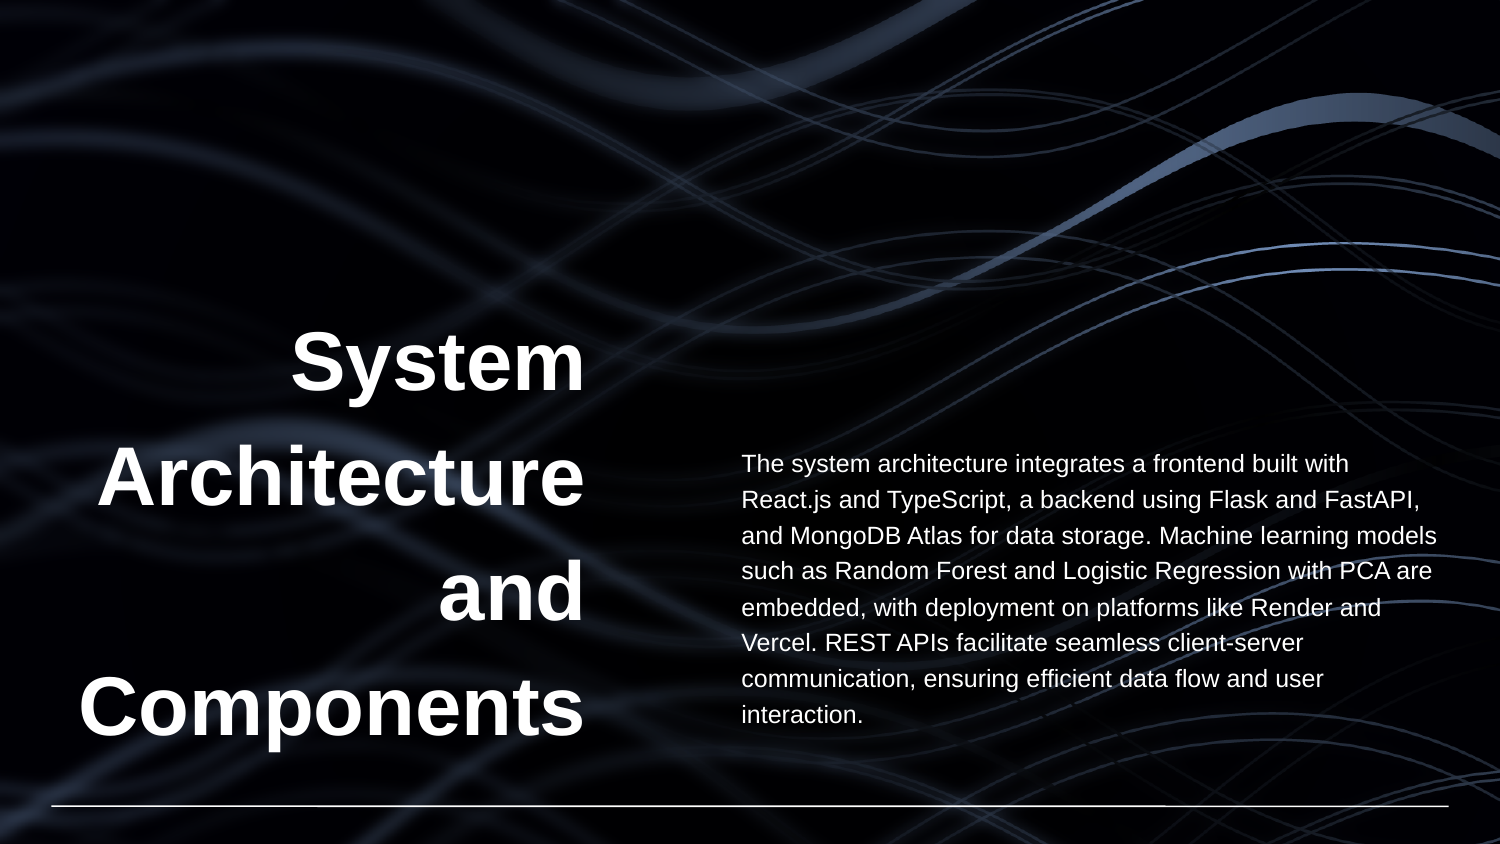

# System Architecture and Components
The system architecture integrates a frontend built with React.js and TypeScript, a backend using Flask and FastAPI, and MongoDB Atlas for data storage. Machine learning models such as Random Forest and Logistic Regression with PCA are embedded, with deployment on platforms like Render and Vercel. REST APIs facilitate seamless client-server communication, ensuring efficient data flow and user interaction.